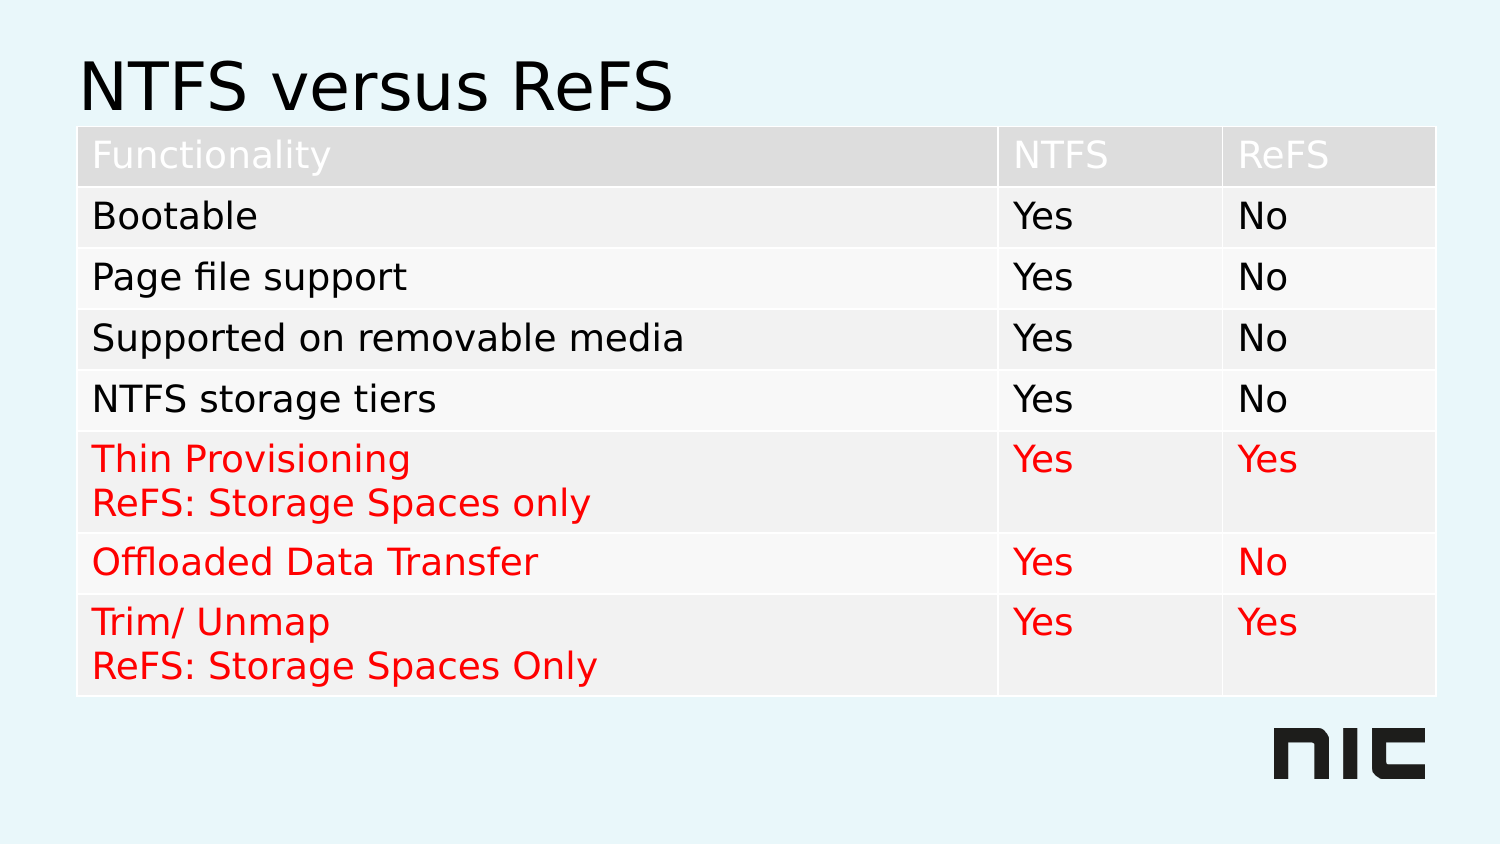

# NTFS versus ReFS
| Functionality | NTFS | ReFS |
| --- | --- | --- |
| Bootable | Yes | No |
| Page file support | Yes | No |
| Supported on removable media | Yes | No |
| NTFS storage tiers | Yes | No |
| Thin Provisioning ReFS: Storage Spaces only | Yes | Yes |
| Offloaded Data Transfer | Yes | No |
| Trim/ Unmap ReFS: Storage Spaces Only | Yes | Yes |